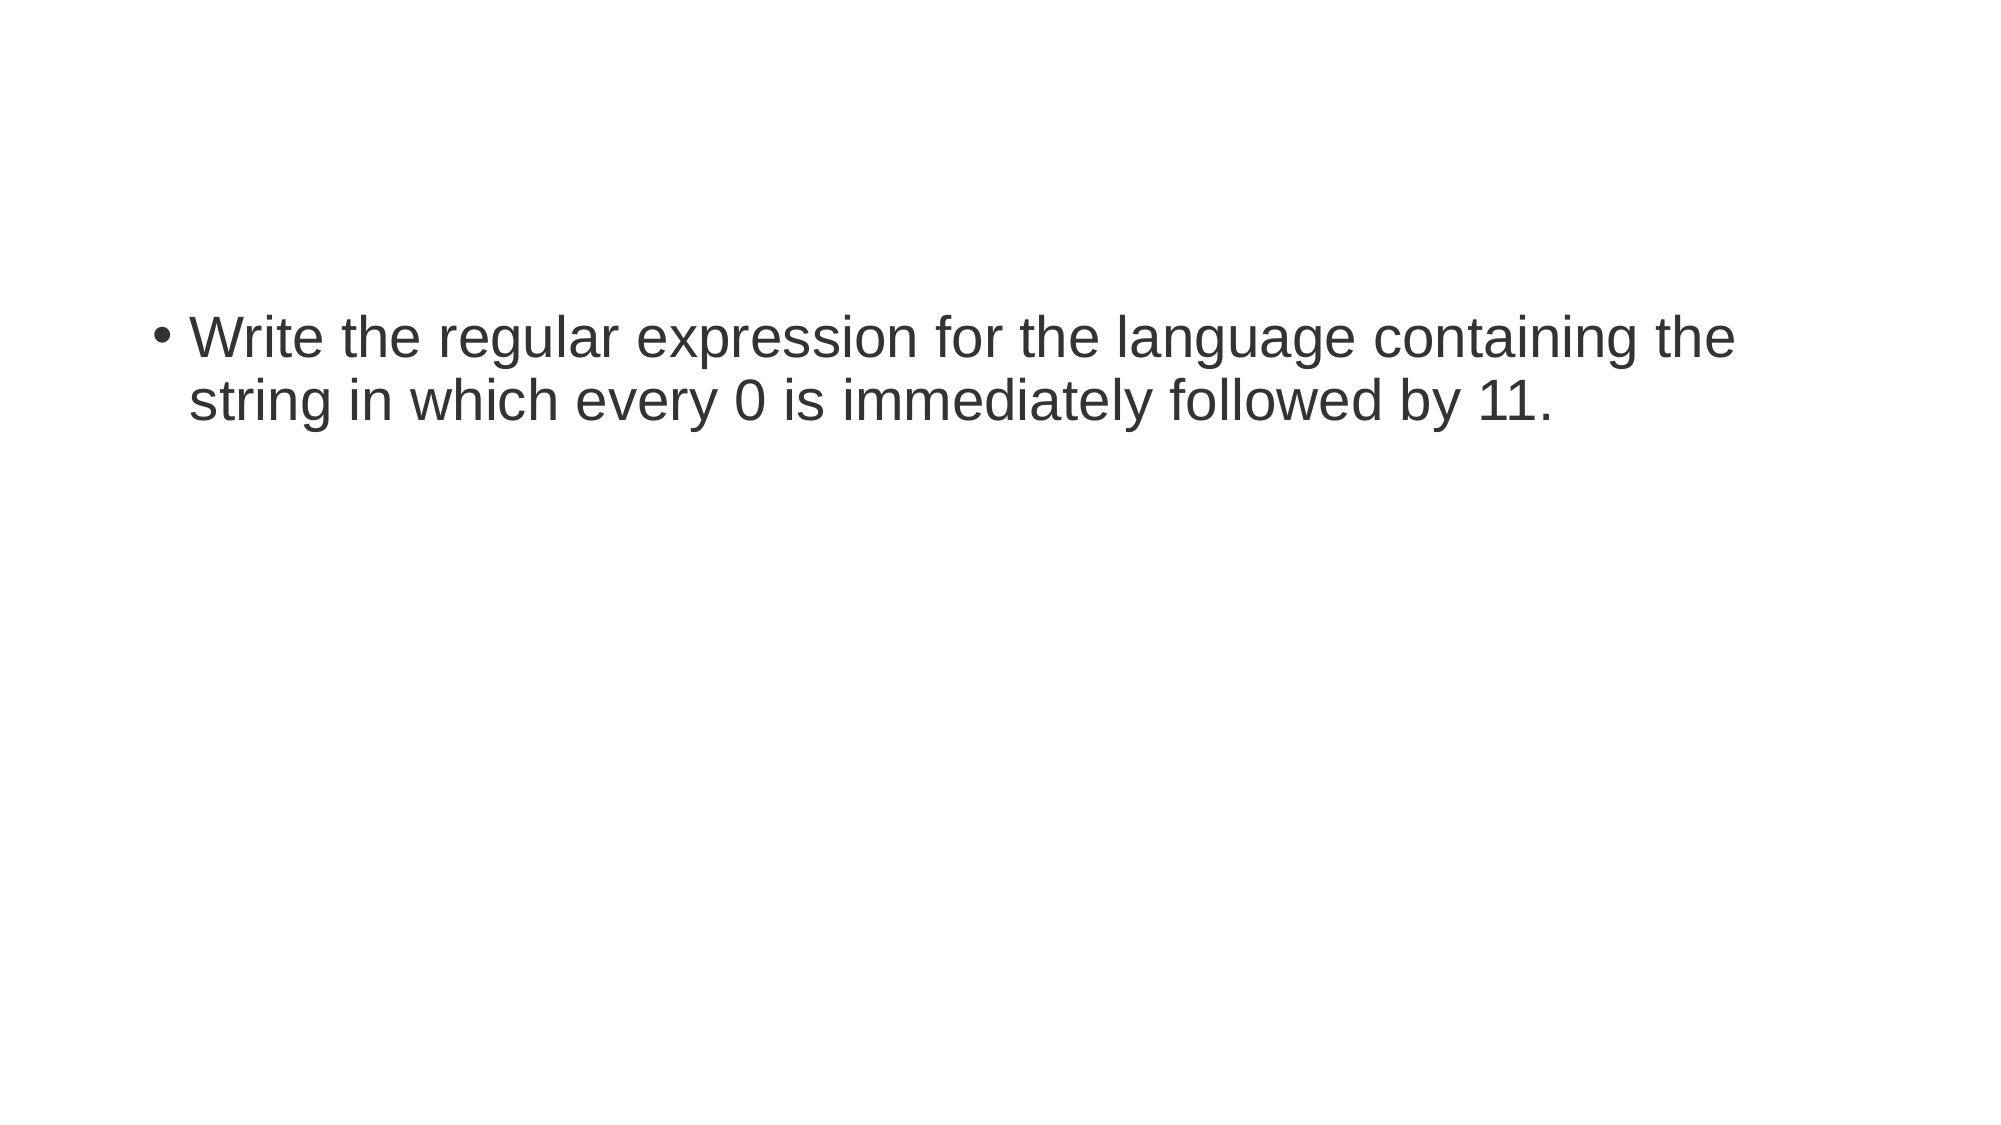

#
Write the regular expression for the language containing the string in which every 0 is immediately followed by 11.